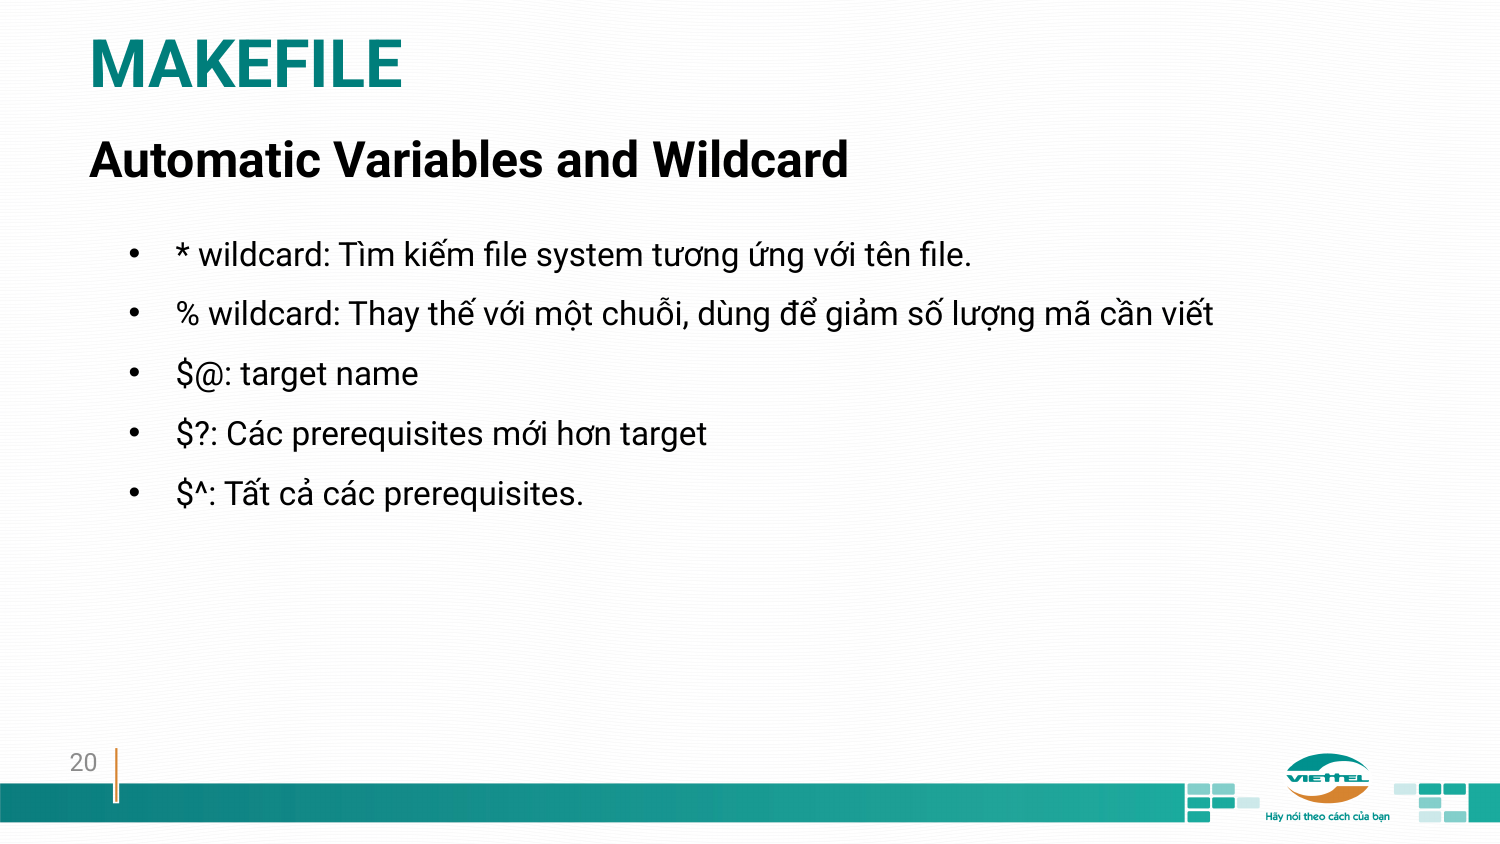

MAKEFILE
Automatic Variables and Wildcard
* wildcard: Tìm kiếm file system tương ứng với tên file.
% wildcard: Thay thế với một chuỗi, dùng để giảm số lượng mã cần viết
$@: target name
$?: Các prerequisites mới hơn target
$^: Tất cả các prerequisites.
20